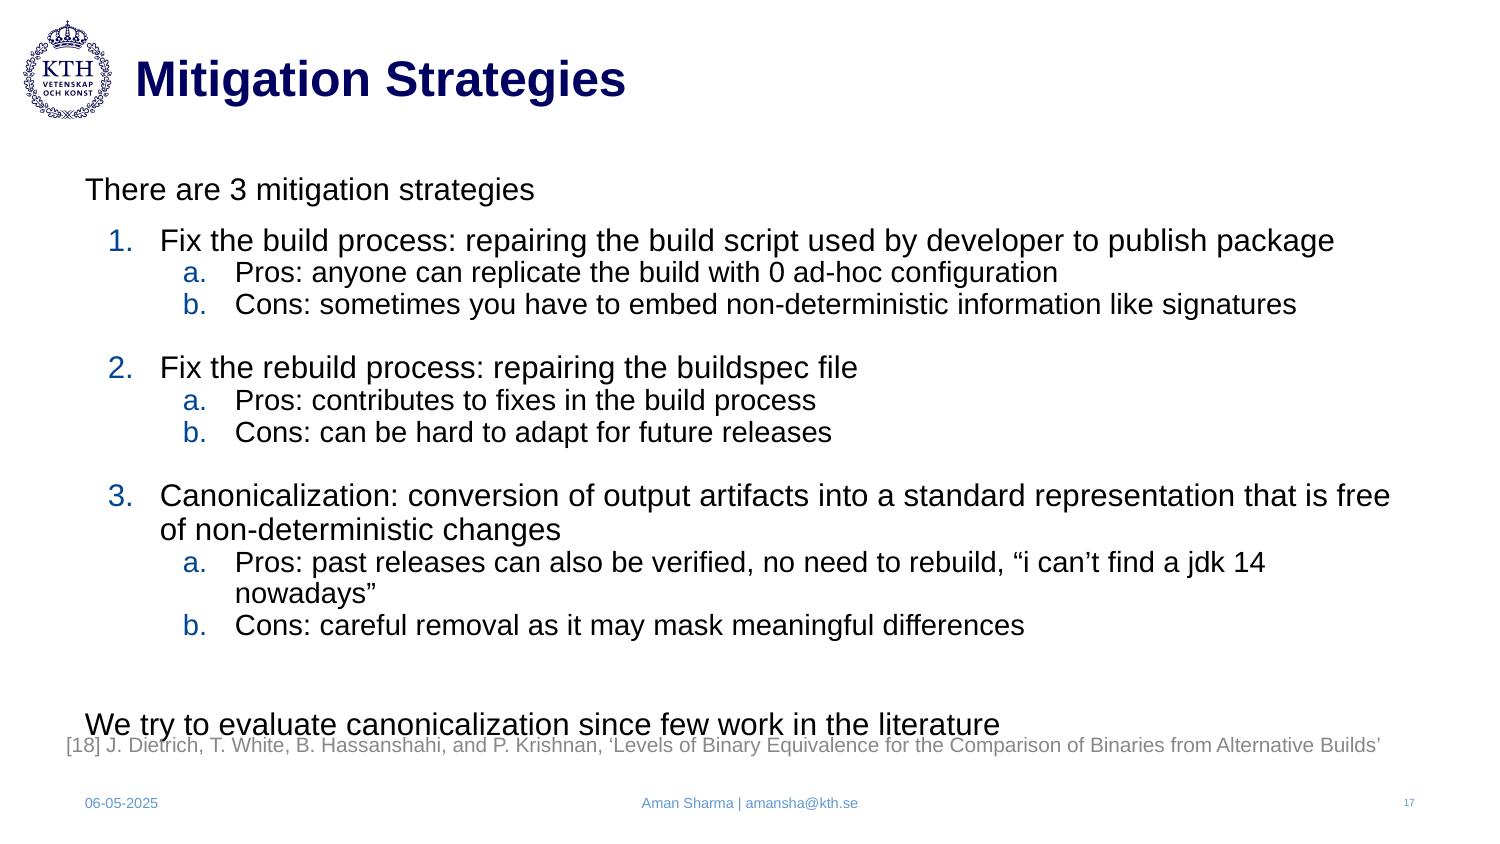

# Mitigation Strategies
There are 3 mitigation strategies
Fix the build process: repairing the build script used by developer to publish package
Pros: anyone can replicate the build with 0 ad-hoc configuration
Cons: sometimes you have to embed non-deterministic information like signatures
Fix the rebuild process: repairing the buildspec file
Pros: contributes to fixes in the build process
Cons: can be hard to adapt for future releases
Canonicalization: conversion of output artifacts into a standard representation that is free of non-deterministic changes
Pros: past releases can also be verified, no need to rebuild, “i can’t find a jdk 14 nowadays”
Cons: careful removal as it may mask meaningful differences

We try to evaluate canonicalization since few work in the literature
[18] J. Dietrich, T. White, B. Hassanshahi, and P. Krishnan, ‘Levels of Binary Equivalence for the Comparison of Binaries from Alternative Builds’

Aman Sharma | amansha@kth.se
06-05-2025
17